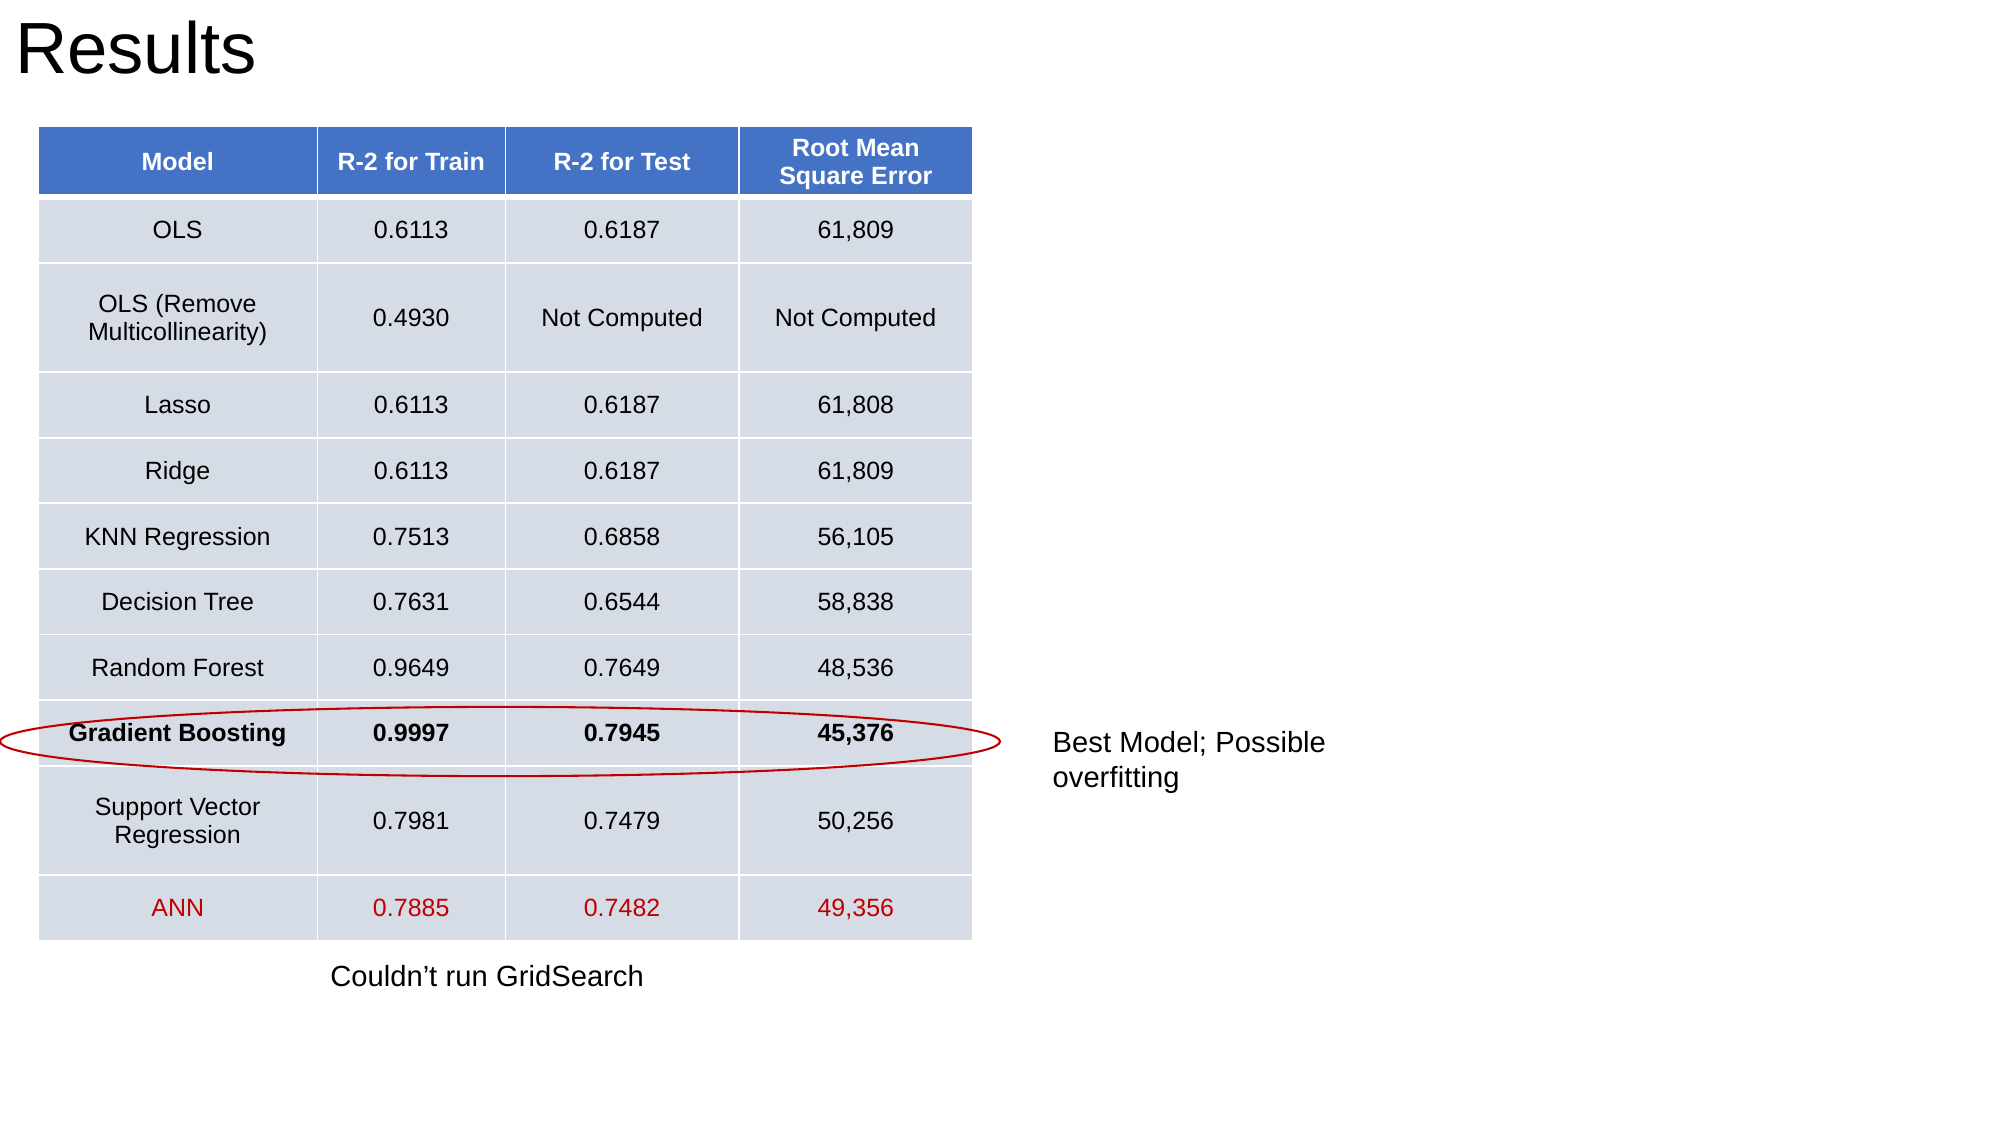

# Results
| Model | R-2 for Train | R-2 for Test | Root Mean Square Error |
| --- | --- | --- | --- |
| OLS | 0.6113 | 0.6187 | 61,809 |
| OLS (Remove Multicollinearity) | 0.4930 | Not Computed | Not Computed |
| Lasso | 0.6113 | 0.6187 | 61,808 |
| Ridge | 0.6113 | 0.6187 | 61,809 |
| KNN Regression | 0.7513 | 0.6858 | 56,105 |
| Decision Tree | 0.7631 | 0.6544 | 58,838 |
| Random Forest | 0.9649 | 0.7649 | 48,536 |
| Gradient Boosting | 0.9997 | 0.7945 | 45,376 |
| Support Vector Regression | 0.7981 | 0.7479 | 50,256 |
| ANN | 0.7885 | 0.7482 | 49,356 |

Best Model; Possible overfitting
Couldn’t run GridSearch